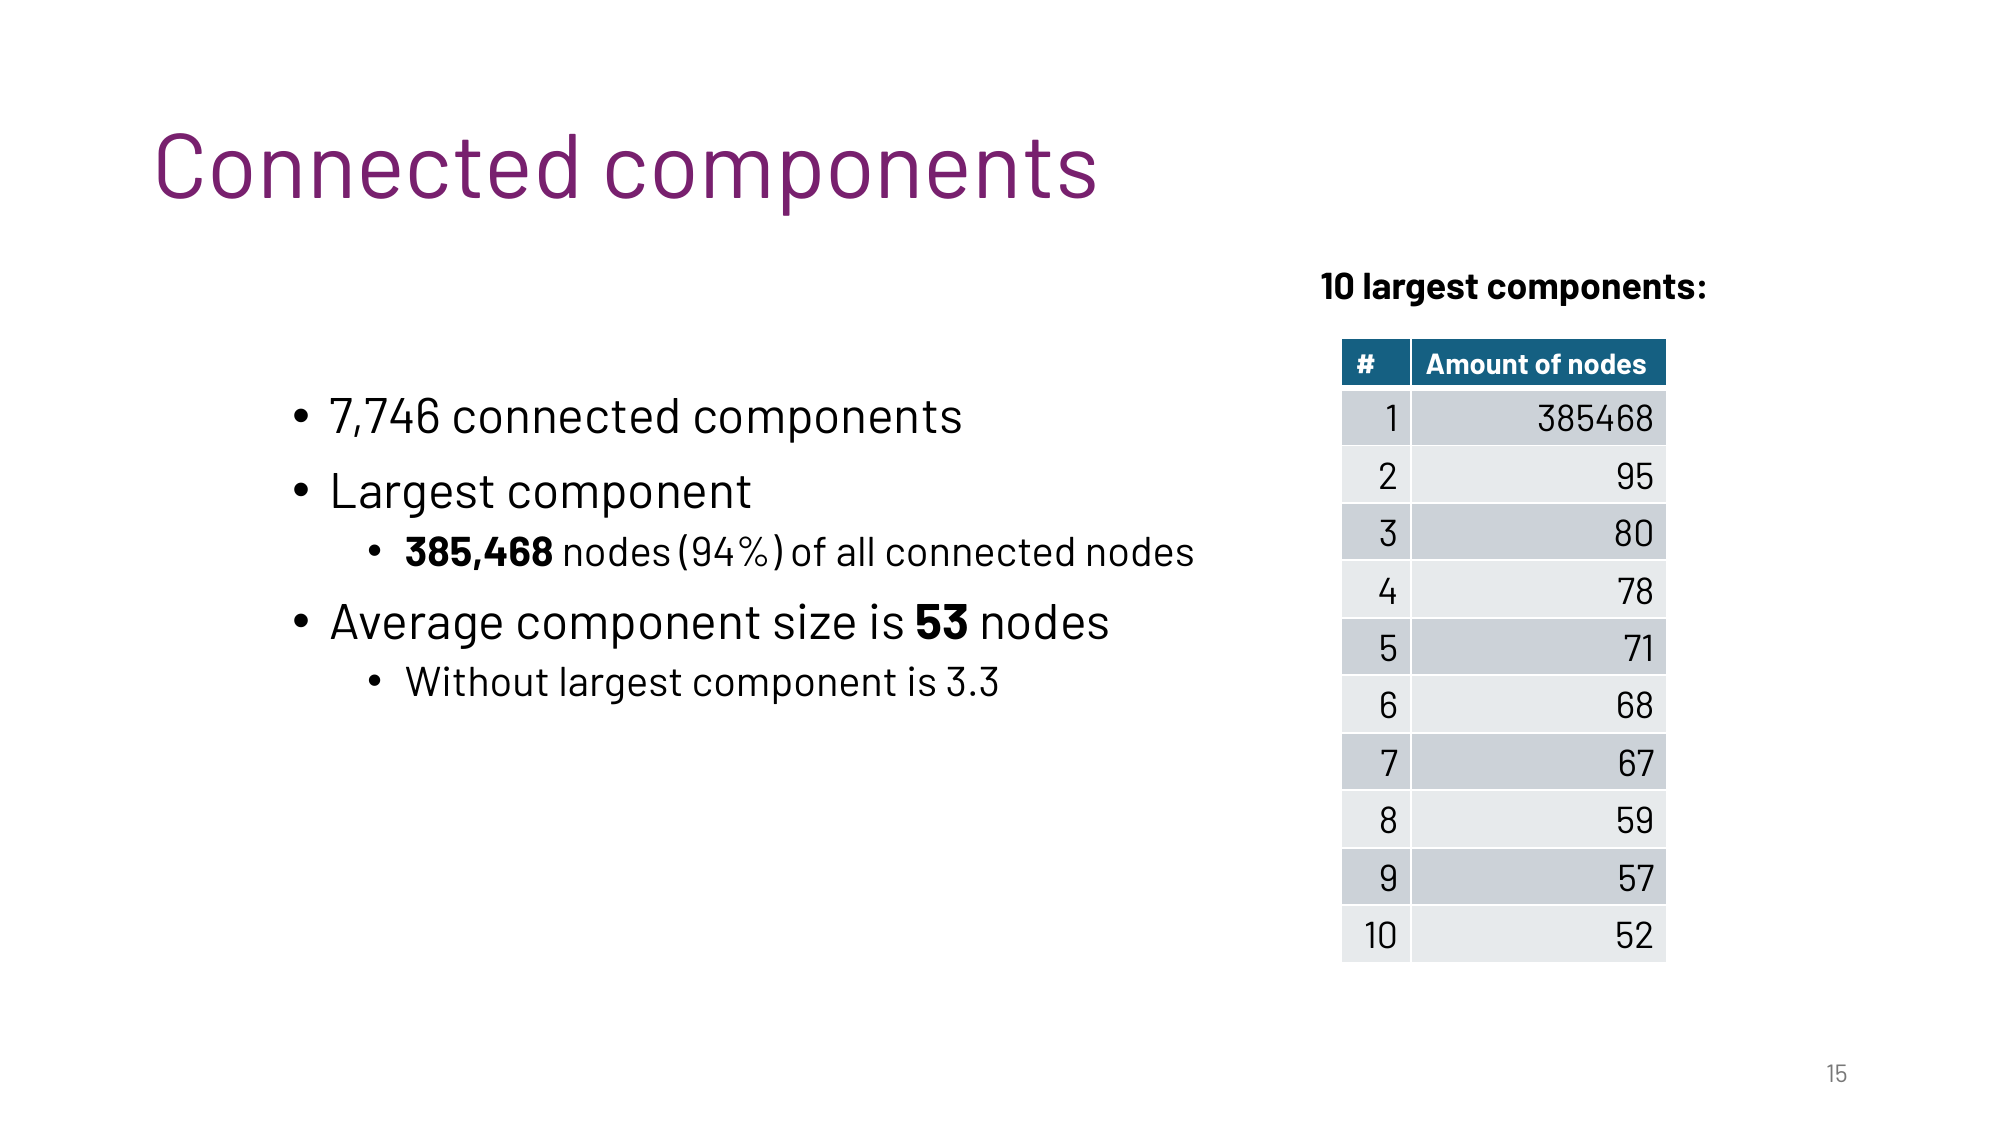

Connected components
10 largest components:
| # | Amount of nodes |
| --- | --- |
| 1 | 385468 |
| 2 | 95 |
| 3 | 80 |
| 4 | 78 |
| 5 | 71 |
| 6 | 68 |
| 7 | 67 |
| 8 | 59 |
| 9 | 57 |
| 10 | 52 |
7,746 connected components
Largest component
385,468 nodes (94%) of all connected nodes
Average component size is 53 nodes
Without largest component is 3.3

15